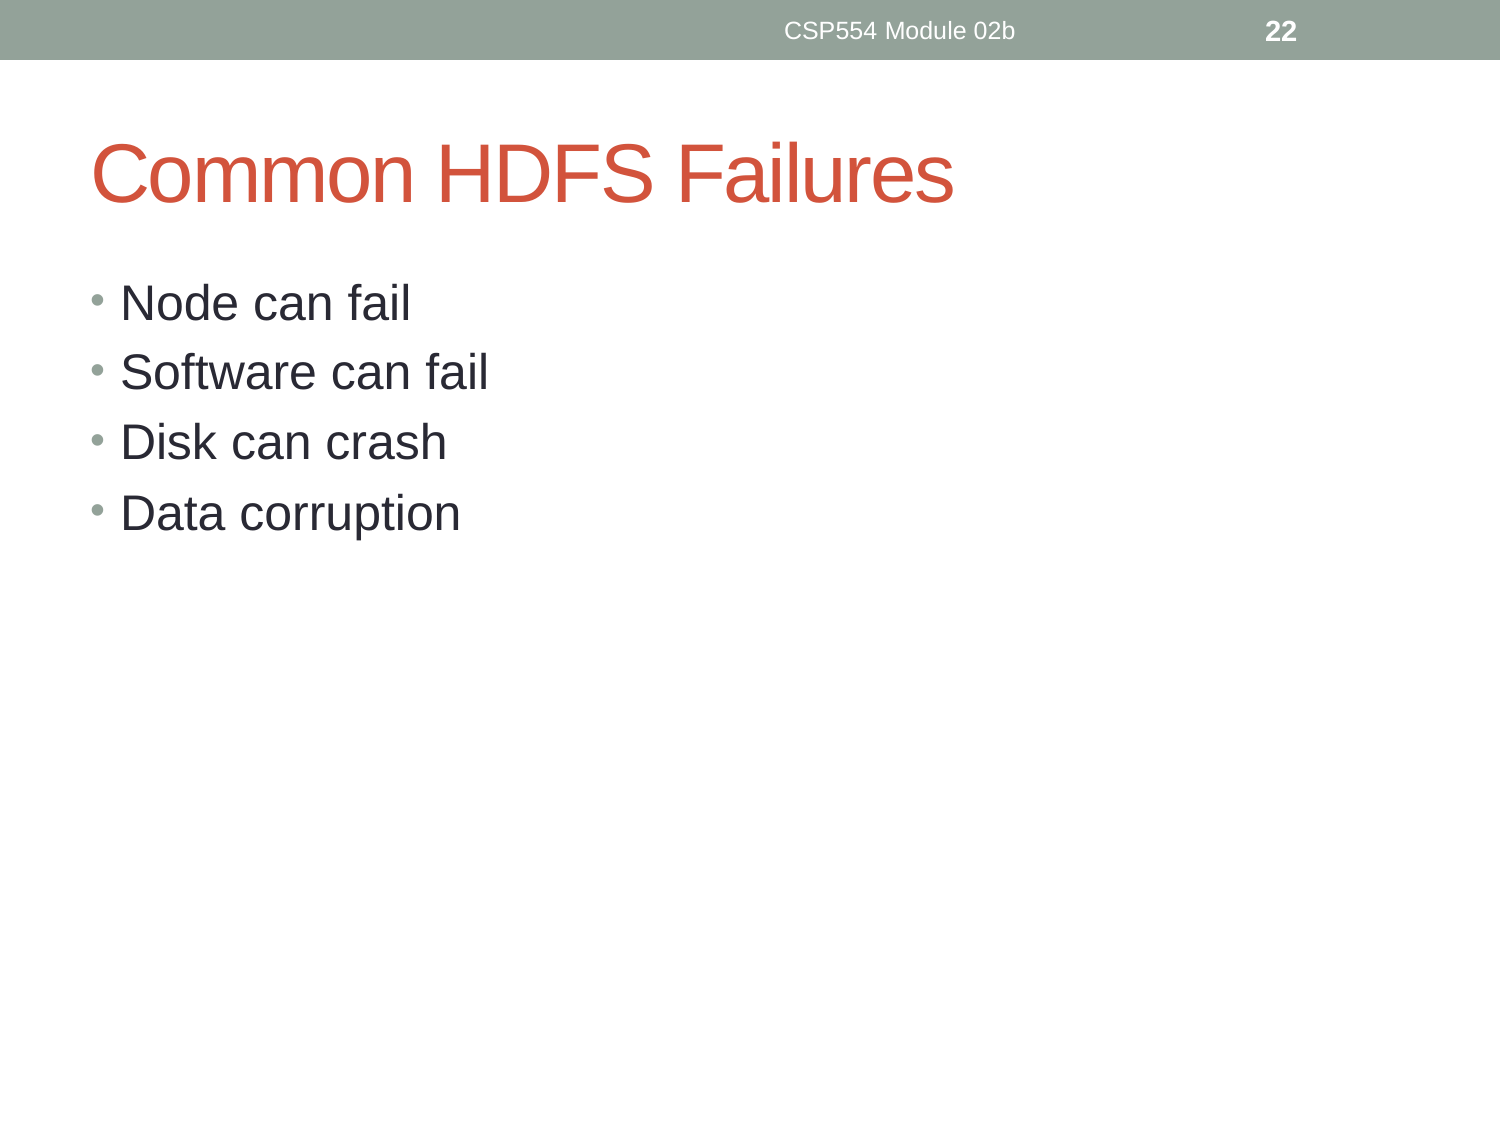

CSP554 Module 02b
22
# Common HDFS Failures
Node can fail
Software can fail
Disk can crash
Data corruption